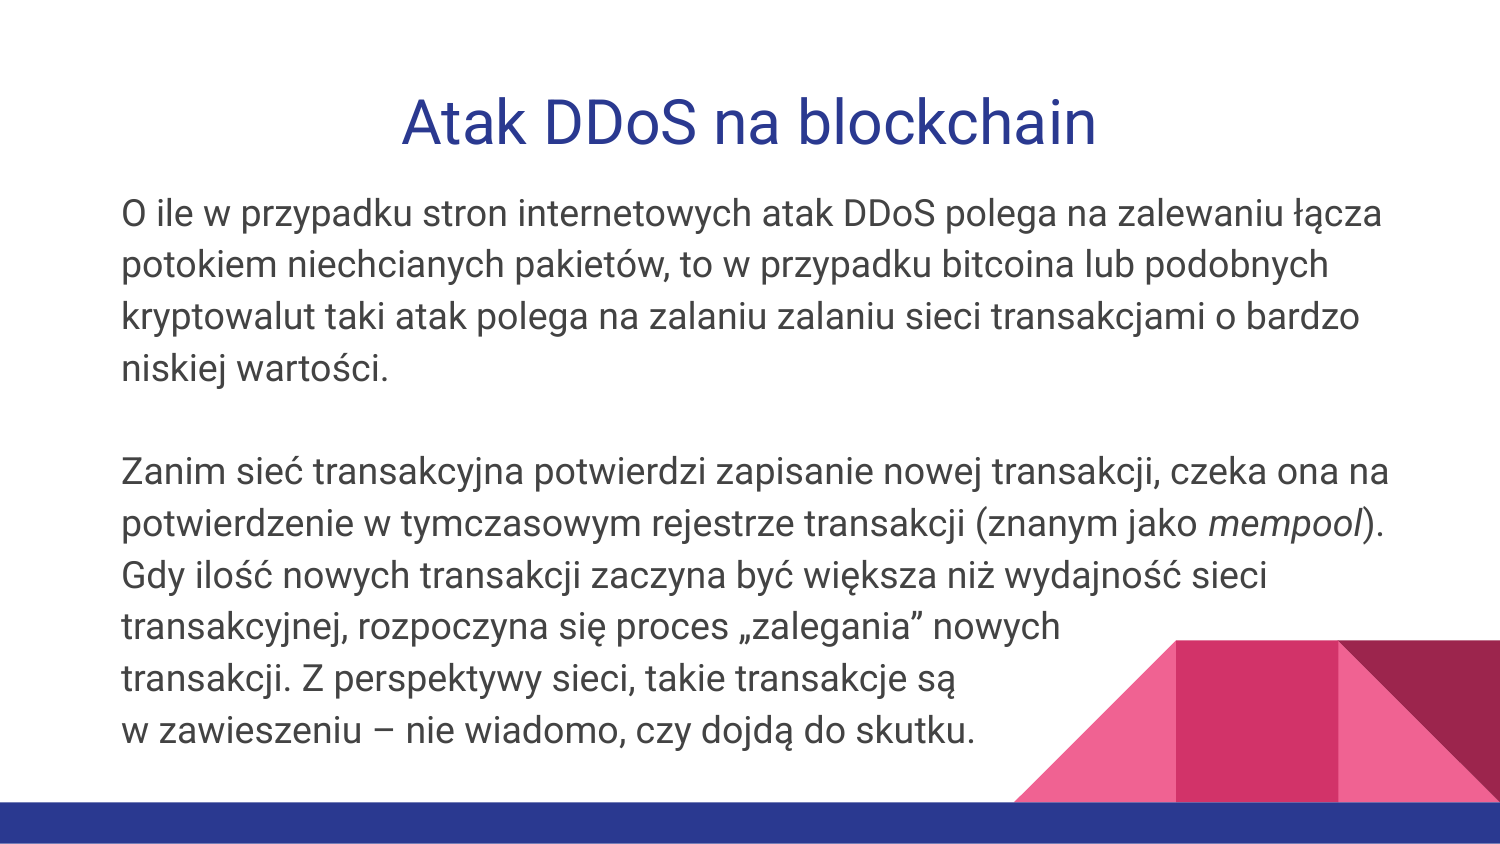

# Atak DDoS na blockchain
O ile w przypadku stron internetowych atak DDoS polega na zalewaniu łącza potokiem niechcianych pakietów, to w przypadku bitcoina lub podobnych kryptowalut taki atak polega na zalaniu zalaniu sieci transakcjami o bardzo niskiej wartości.
Zanim sieć transakcyjna potwierdzi zapisanie nowej transakcji, czeka ona na potwierdzenie w tymczasowym rejestrze transakcji (znanym jako mempool). Gdy ilość nowych transakcji zaczyna być większa niż wydajność sieci transakcyjnej, rozpoczyna się proces „zalegania” nowych
transakcji. Z perspektywy sieci, takie transakcje są
w zawieszeniu – nie wiadomo, czy dojdą do skutku.